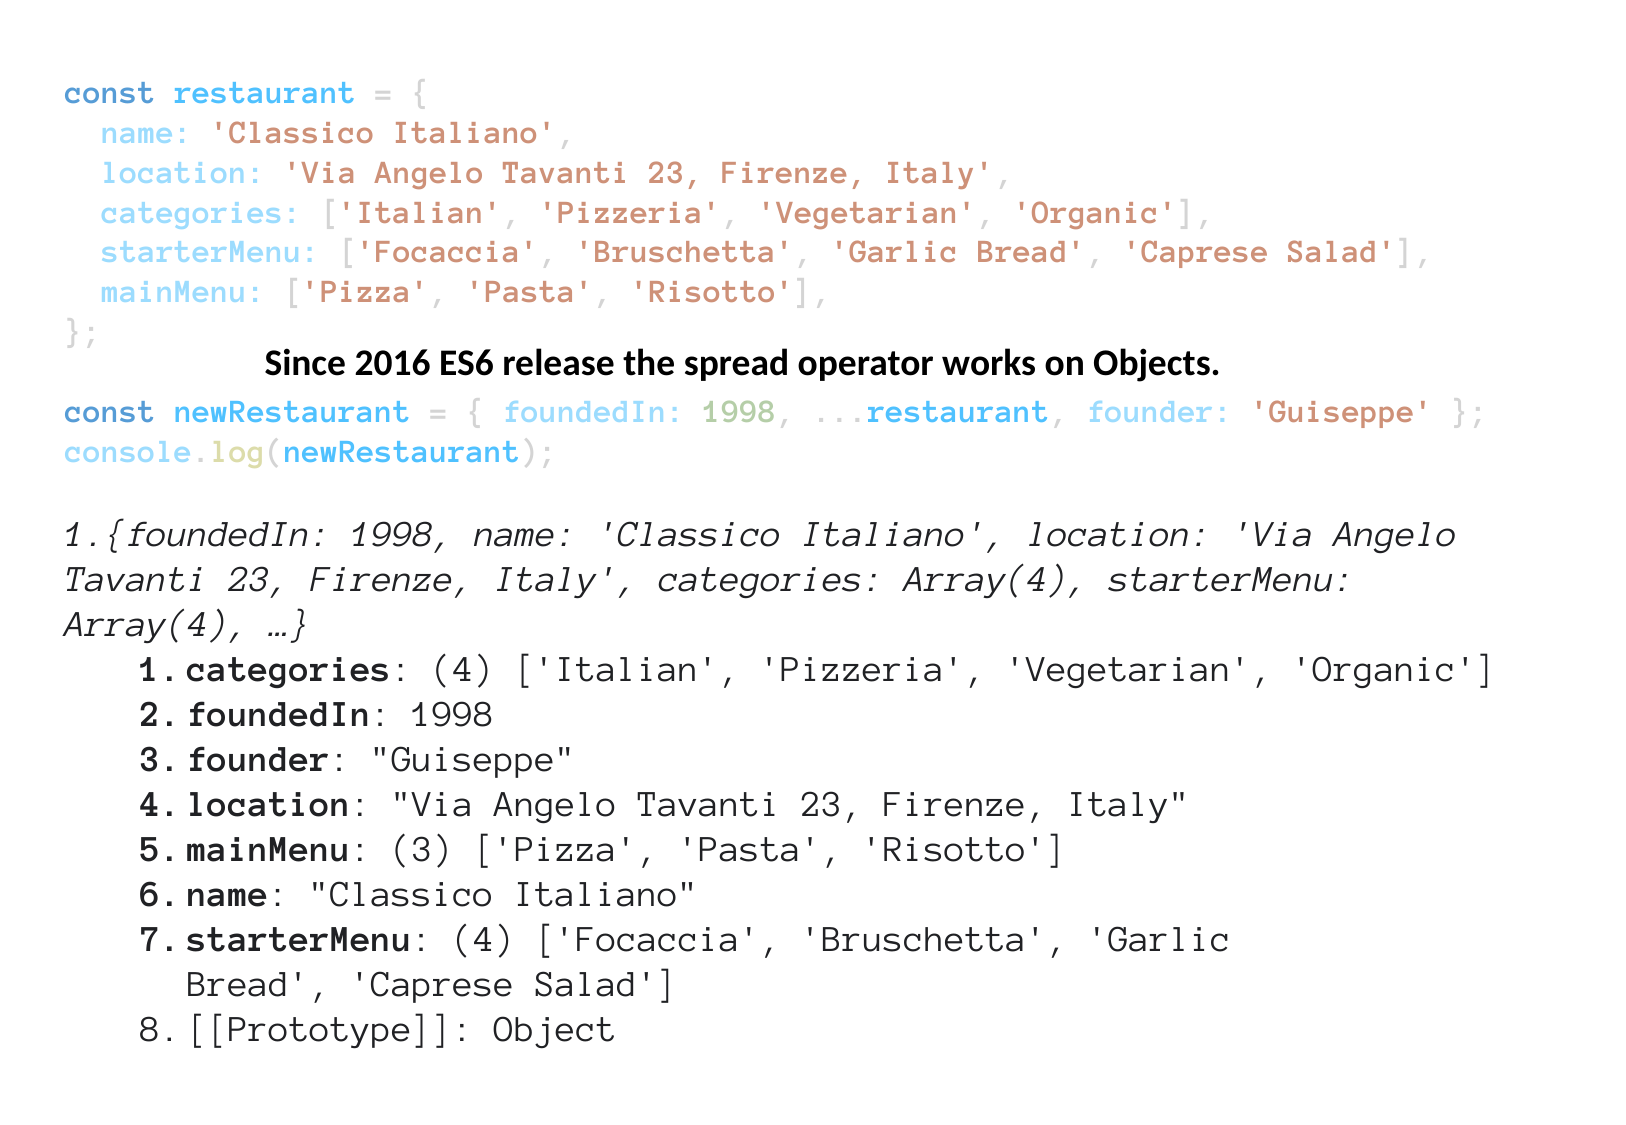

const restaurant = {
  name: 'Classico Italiano',
  location: 'Via Angelo Tavanti 23, Firenze, Italy',
  categories: ['Italian', 'Pizzeria', 'Vegetarian', 'Organic'],
  starterMenu: ['Focaccia', 'Bruschetta', 'Garlic Bread', 'Caprese Salad'],
  mainMenu: ['Pizza', 'Pasta', 'Risotto'],
};
const newRestaurant = { foundedIn: 1998, ...restaurant, founder: 'Guiseppe' };
console.log(newRestaurant);

{foundedIn: 1998, name: 'Classico Italiano', location: 'Via Angelo Tavanti 23, Firenze, Italy', categories: Array(4), starterMenu: Array(4), …}
categories: (4) ['Italian', 'Pizzeria', 'Vegetarian', 'Organic']
foundedIn: 1998
founder: "Guiseppe"
location: "Via Angelo Tavanti 23, Firenze, Italy"
mainMenu: (3) ['Pizza', 'Pasta', 'Risotto']
name: "Classico Italiano"
starterMenu: (4) ['Focaccia', 'Bruschetta', 'Garlic Bread', 'Caprese Salad']
[[Prototype]]: Object
Since 2016 ES6 release the spread operator works on Objects.